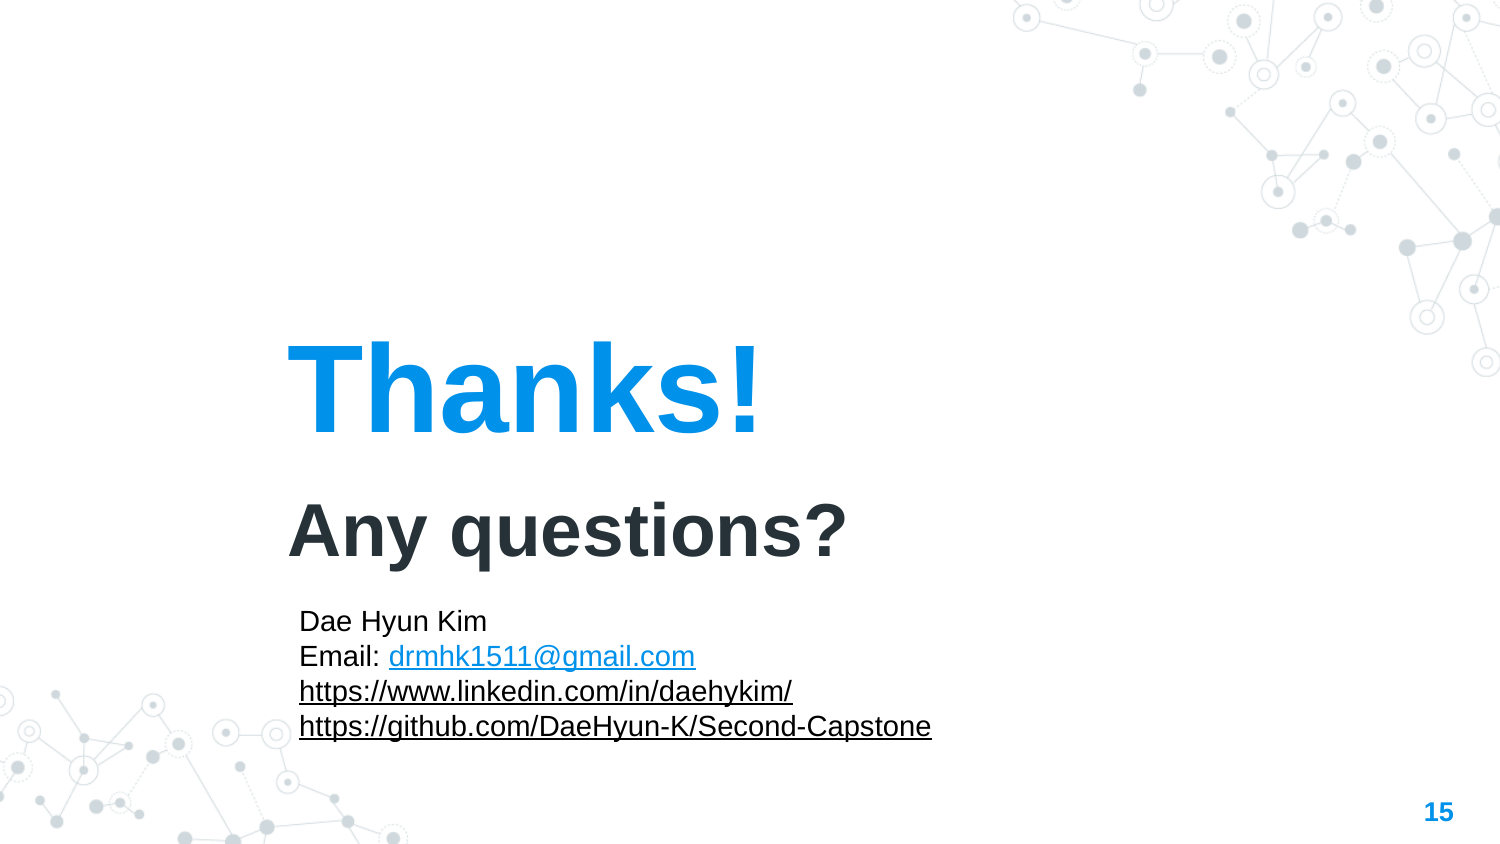

Thanks!
Any questions?
Dae Hyun Kim
Email: drmhk1511@gmail.com
https://www.linkedin.com/in/daehykim/
https://github.com/DaeHyun-K/Second-Capstone

15